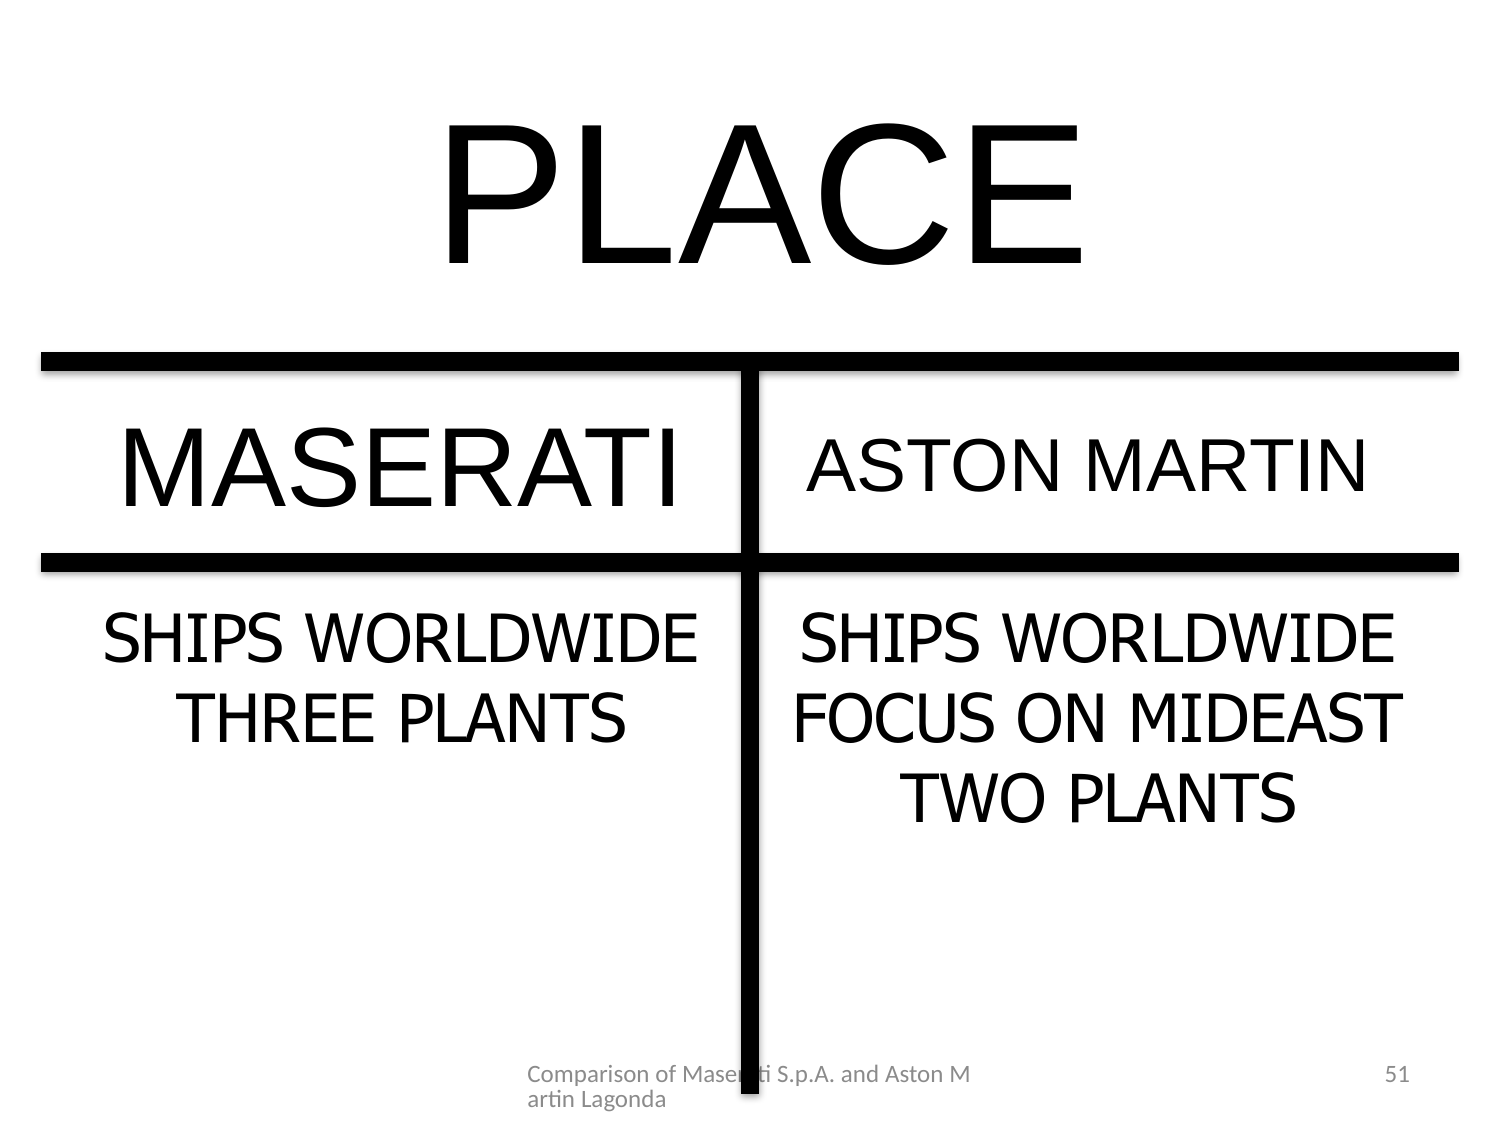

PLACE
MASERATI
ASTON MARTIN
SHIPS WORLDWIDE
THREE PLANTS
SHIPS WORLDWIDE
FOCUS ON MIDEAST
TWO PLANTS
Comparison of Maserati S.p.A. and Aston Martin Lagonda
51